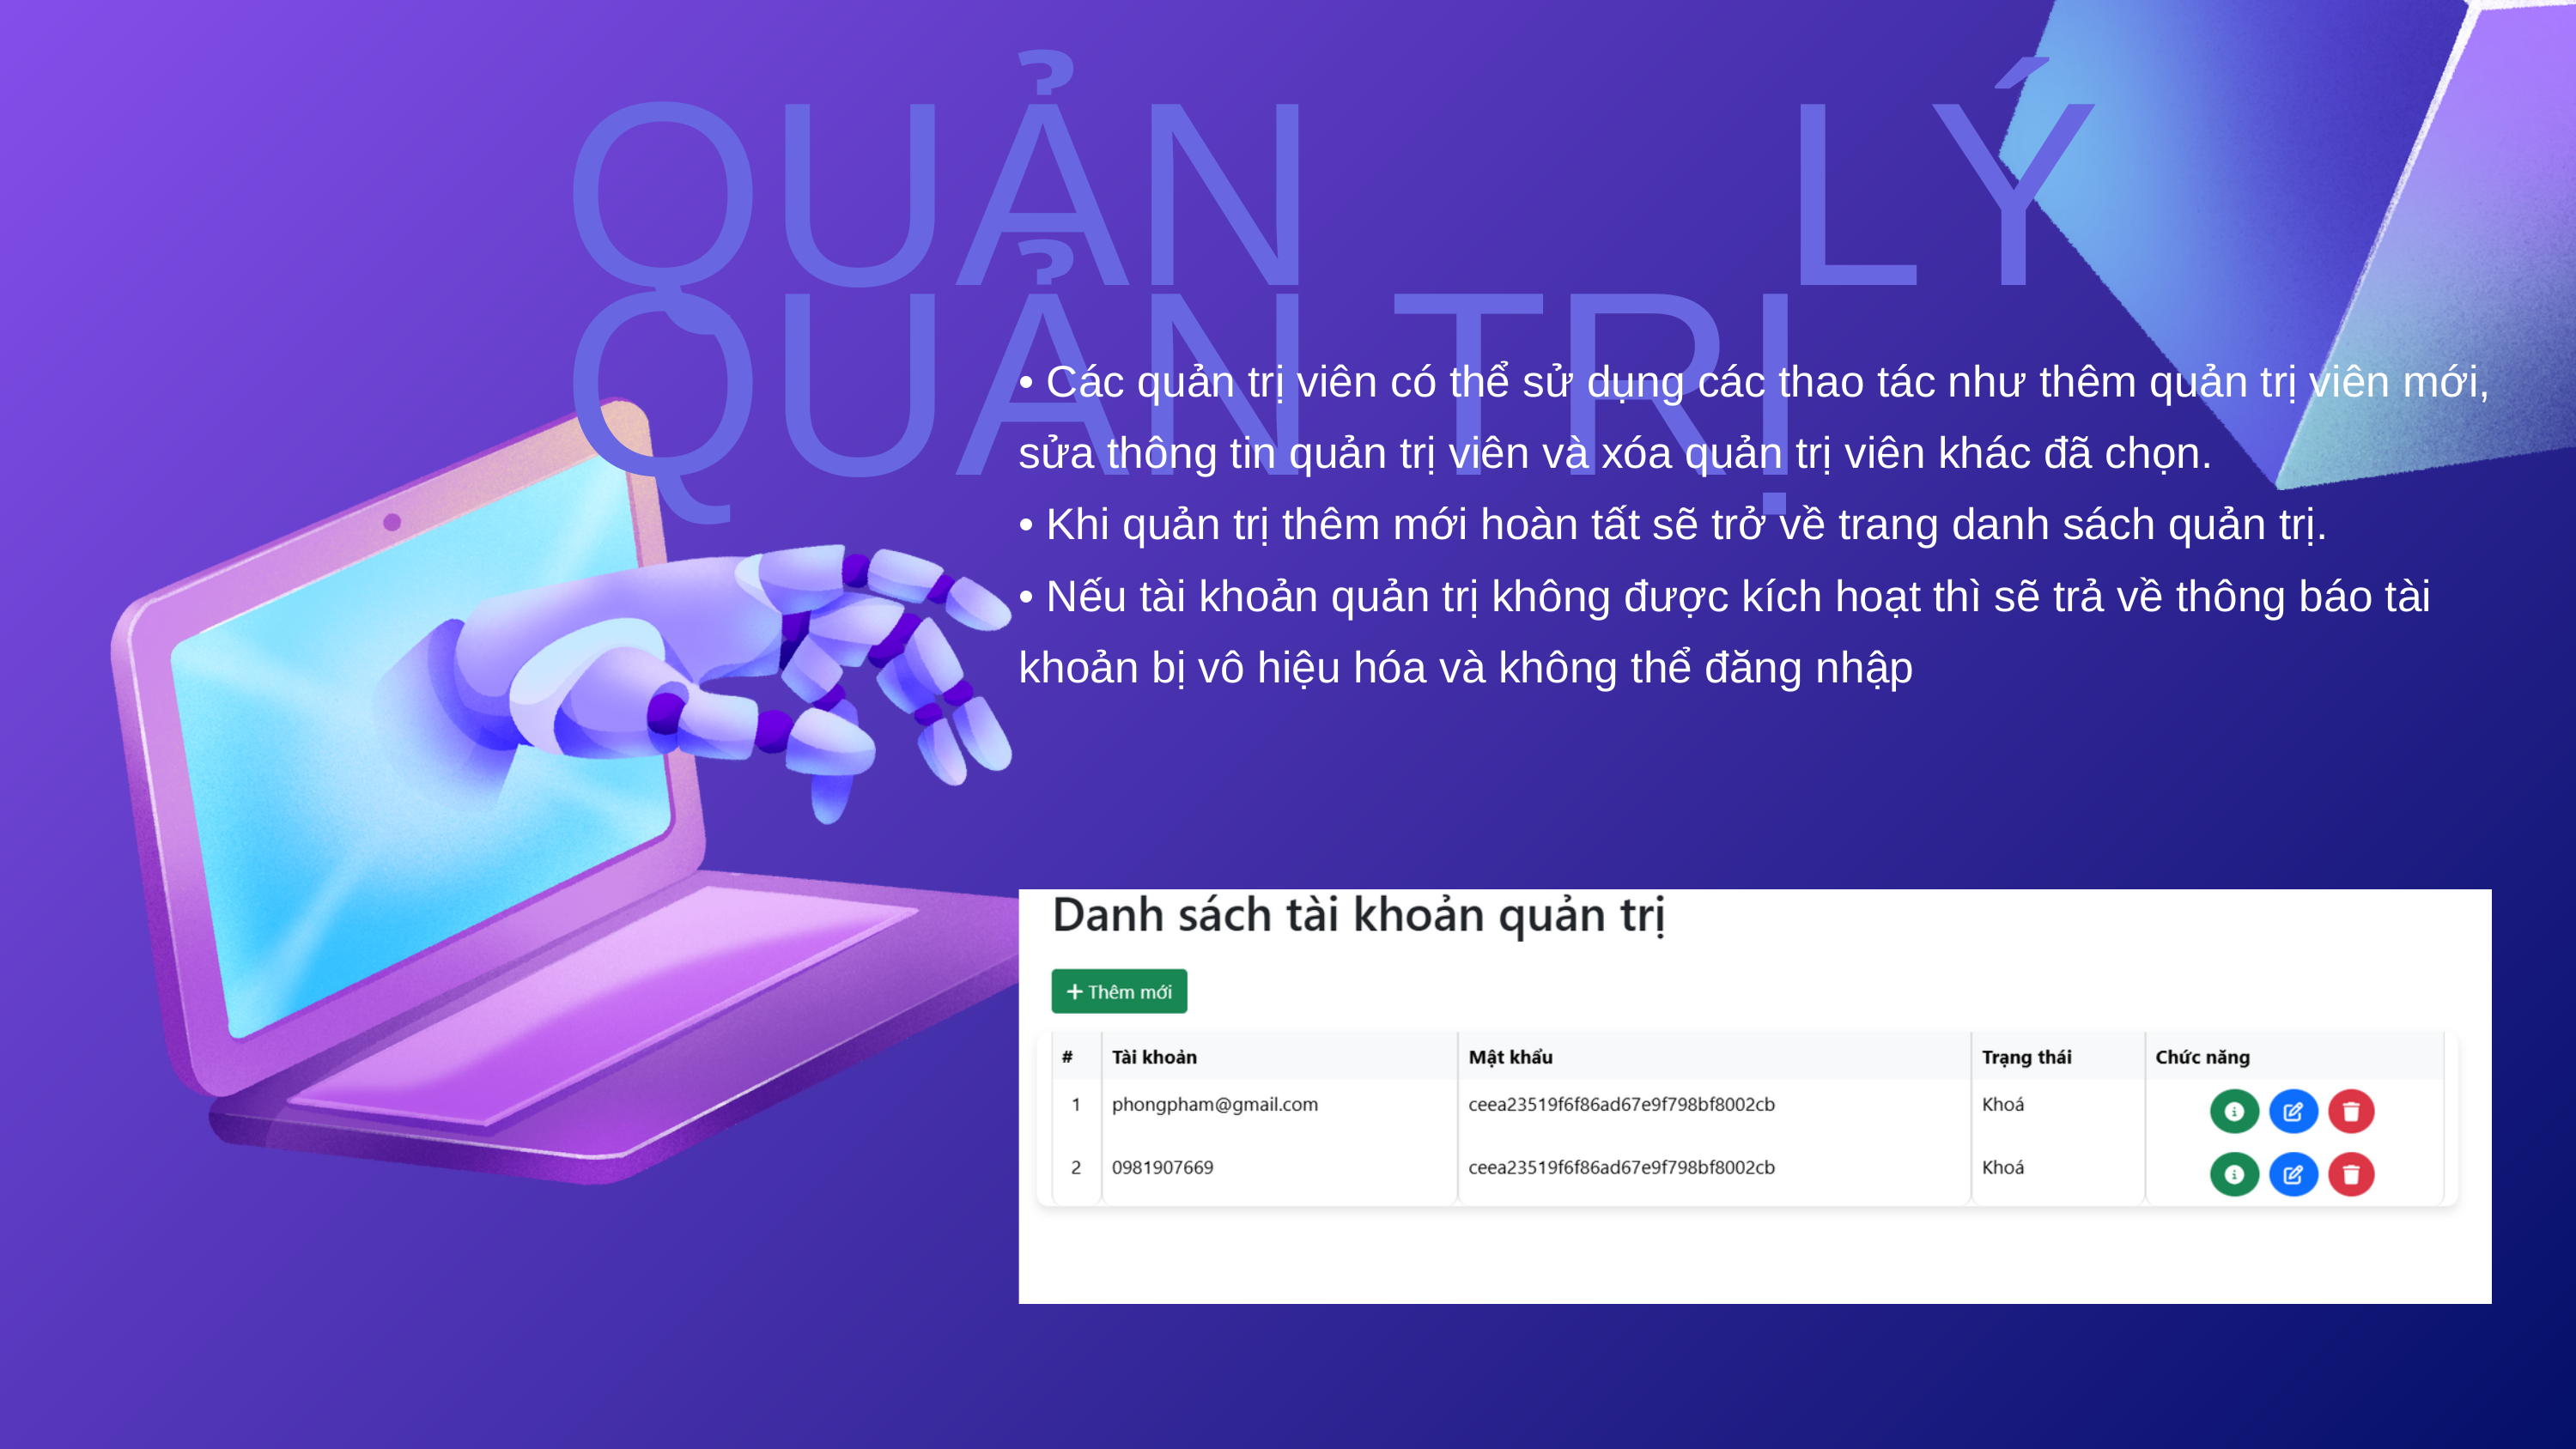

QUẢN LÝ QUẢN TRỊ

• Các quản trị viên có thể sử dụng các thao tác như thêm quản trị viên mới, sửa thông tin quản trị viên và xóa quản trị viên khác đã chọn.
• Khi quản trị thêm mới hoàn tất sẽ trở về trang danh sách quản trị.
• Nếu tài khoản quản trị không được kích hoạt thì sẽ trả về thông báo tài khoản bị vô hiệu hóa và không thể đăng nhập